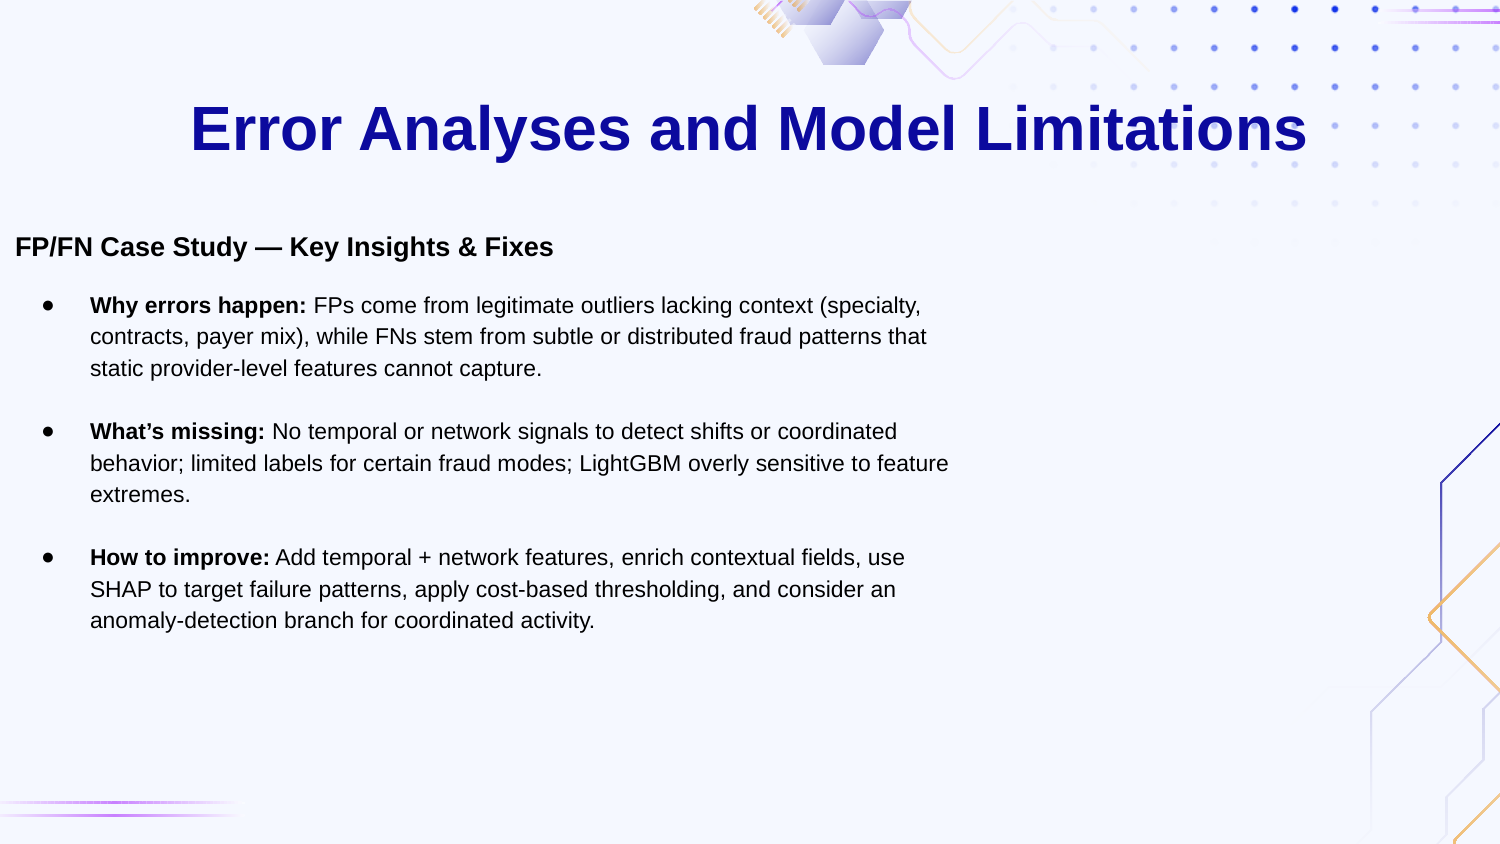

# Error Analyses and Model Limitations
FP/FN Case Study — Key Insights & Fixes
Why errors happen: FPs come from legitimate outliers lacking context (specialty, contracts, payer mix), while FNs stem from subtle or distributed fraud patterns that static provider-level features cannot capture.
What’s missing: No temporal or network signals to detect shifts or coordinated behavior; limited labels for certain fraud modes; LightGBM overly sensitive to feature extremes.
How to improve: Add temporal + network features, enrich contextual fields, use SHAP to target failure patterns, apply cost-based thresholding, and consider an anomaly-detection branch for coordinated activity.